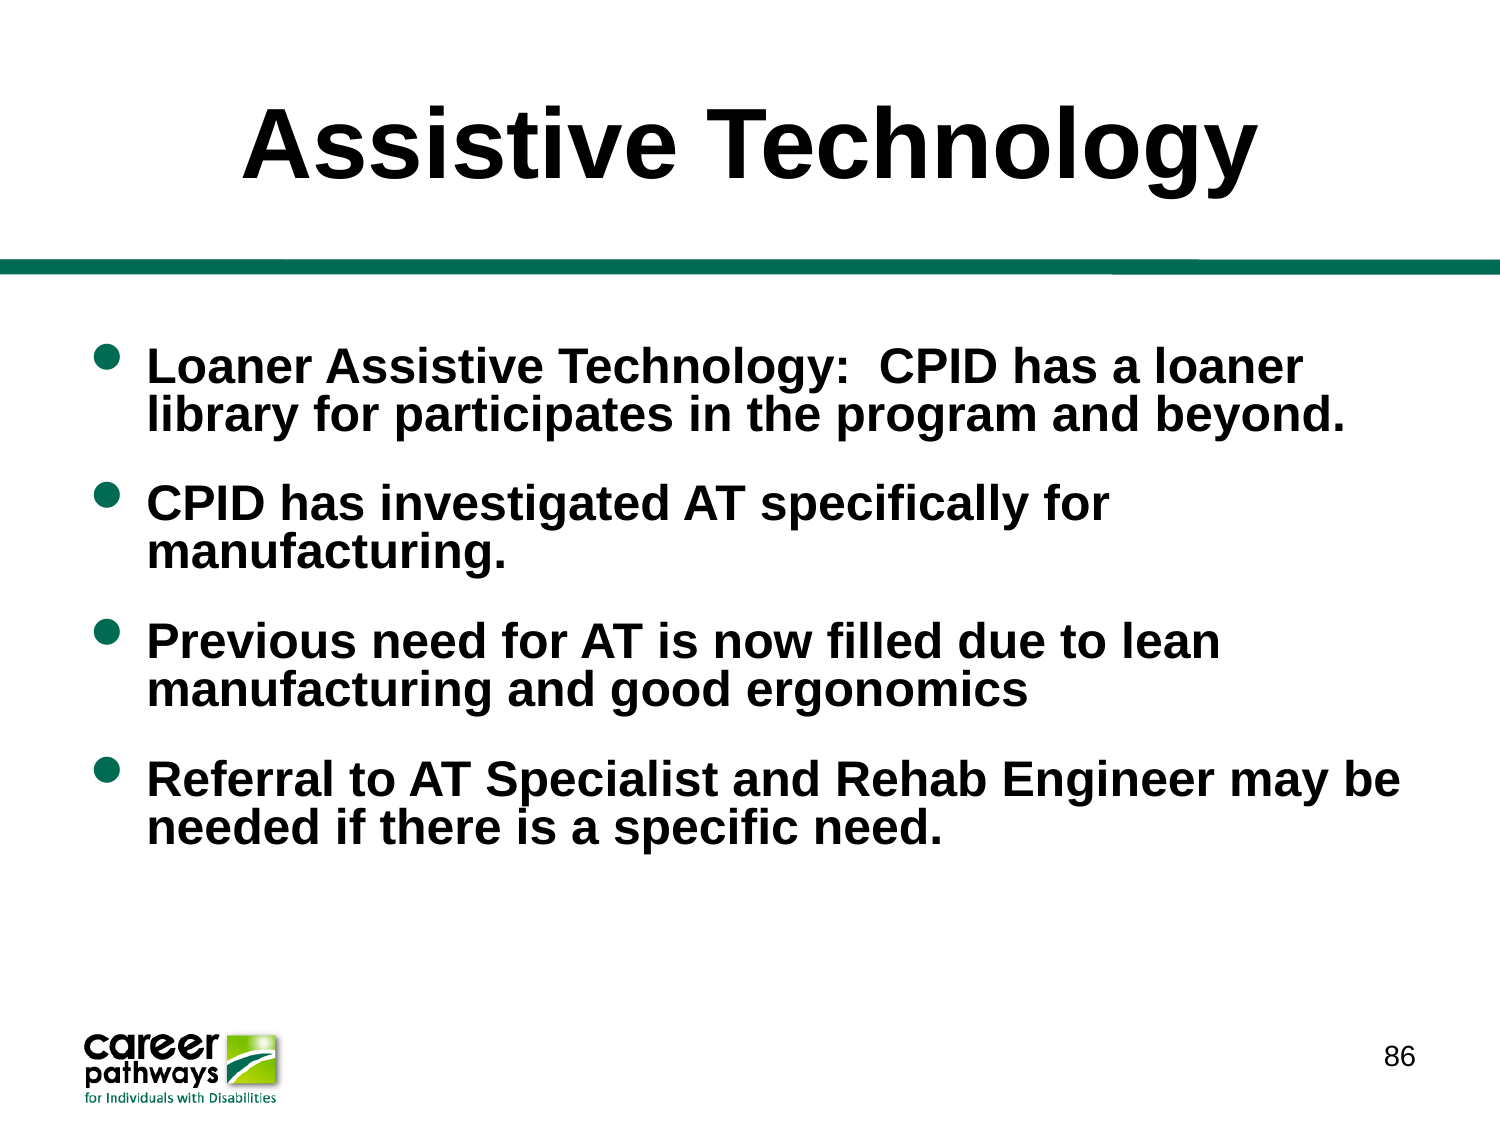

# Assistive Technology
Loaner Assistive Technology:  CPID has a loaner library for participates in the program and beyond.
CPID has investigated AT specifically for manufacturing.
Previous need for AT is now filled due to lean manufacturing and good ergonomics
Referral to AT Specialist and Rehab Engineer may be needed if there is a specific need.
86